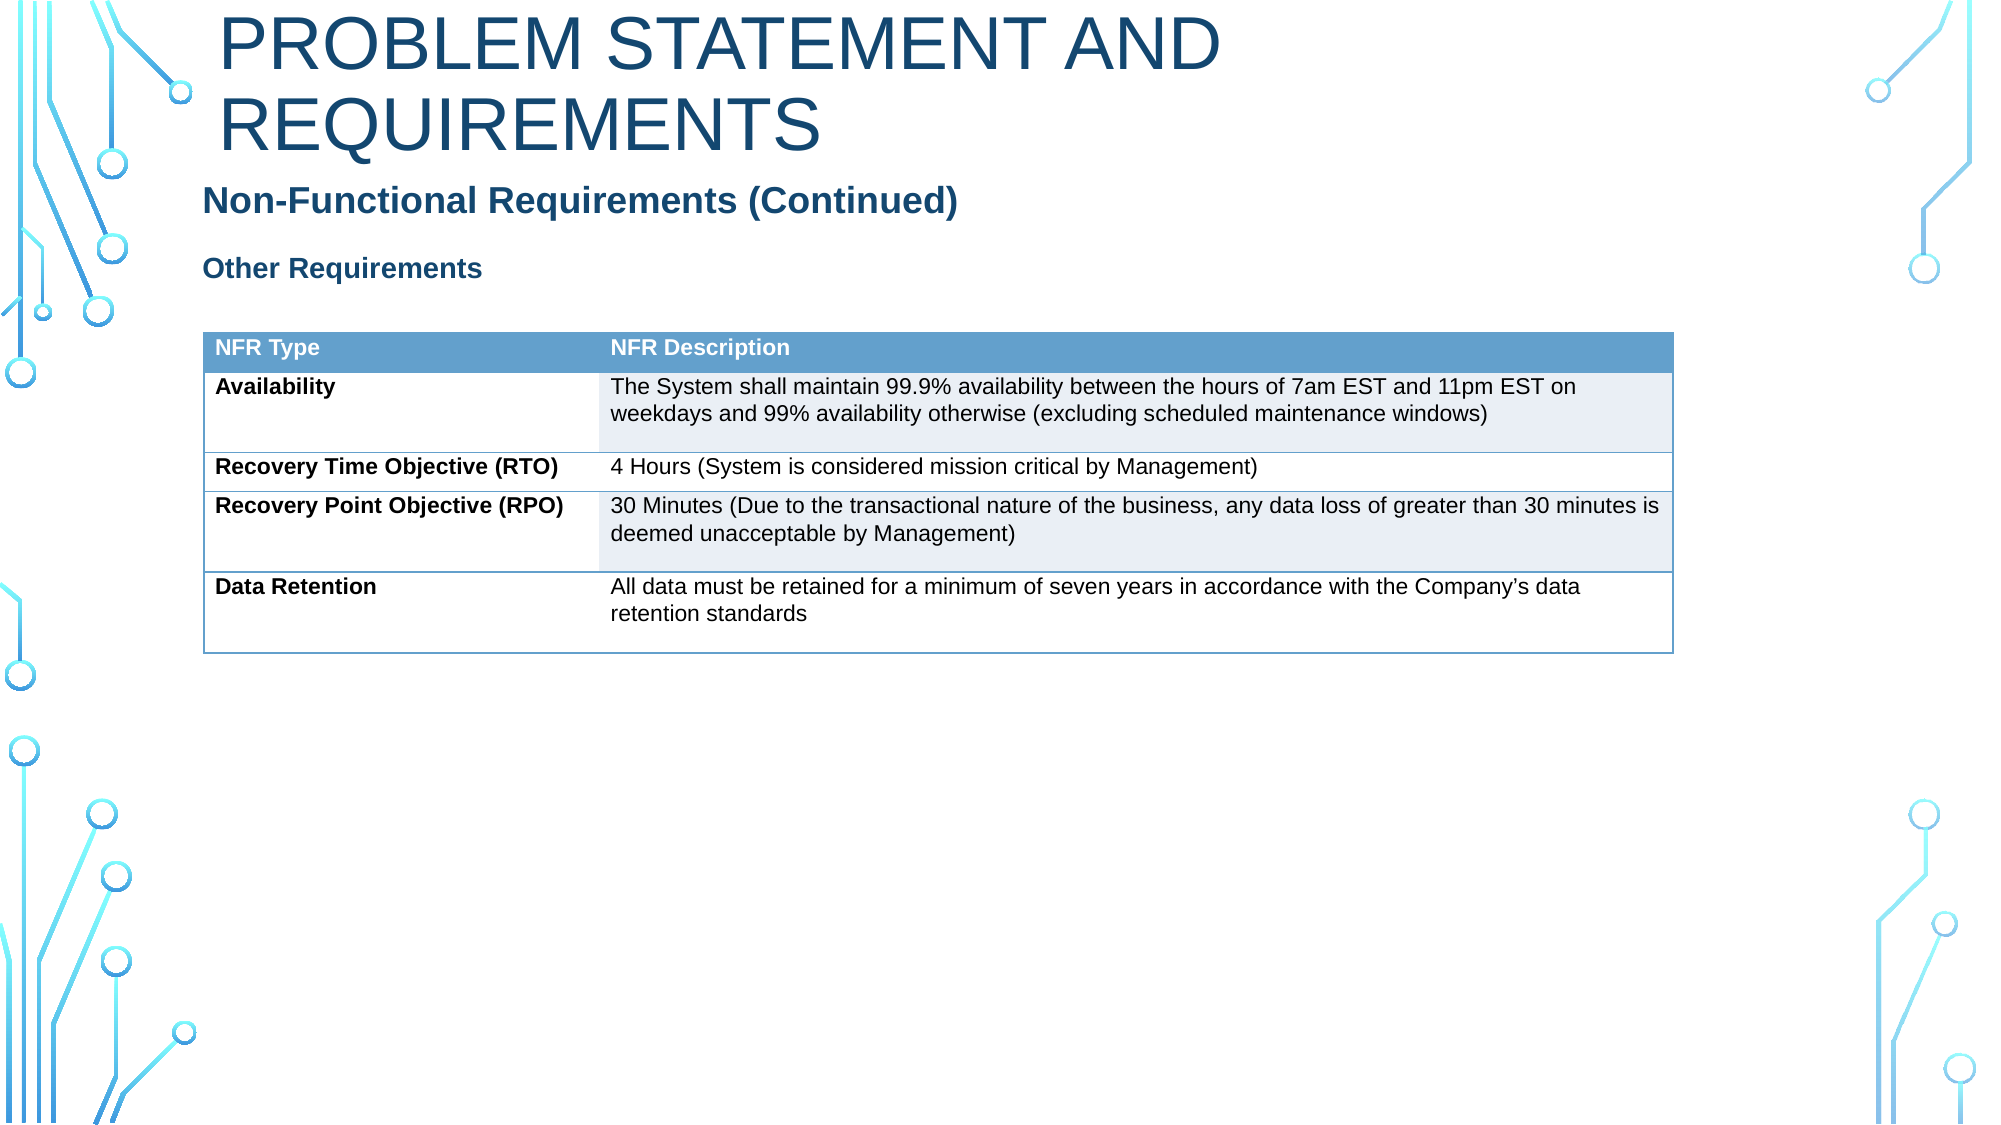

# Problem statement and requirements
Non-Functional Requirements (Continued)
Other Requirements

| NFR Type | NFR Description |
| --- | --- |
| Availability | The System shall maintain 99.9% availability between the hours of 7am EST and 11pm EST on weekdays and 99% availability otherwise (excluding scheduled maintenance windows) |
| Recovery Time Objective (RTO) | 4 Hours (System is considered mission critical by Management) |
| Recovery Point Objective (RPO) | 30 Minutes (Due to the transactional nature of the business, any data loss of greater than 30 minutes is deemed unacceptable by Management) |
| Data Retention | All data must be retained for a minimum of seven years in accordance with the Company’s data retention standards |
12
10/13/2024